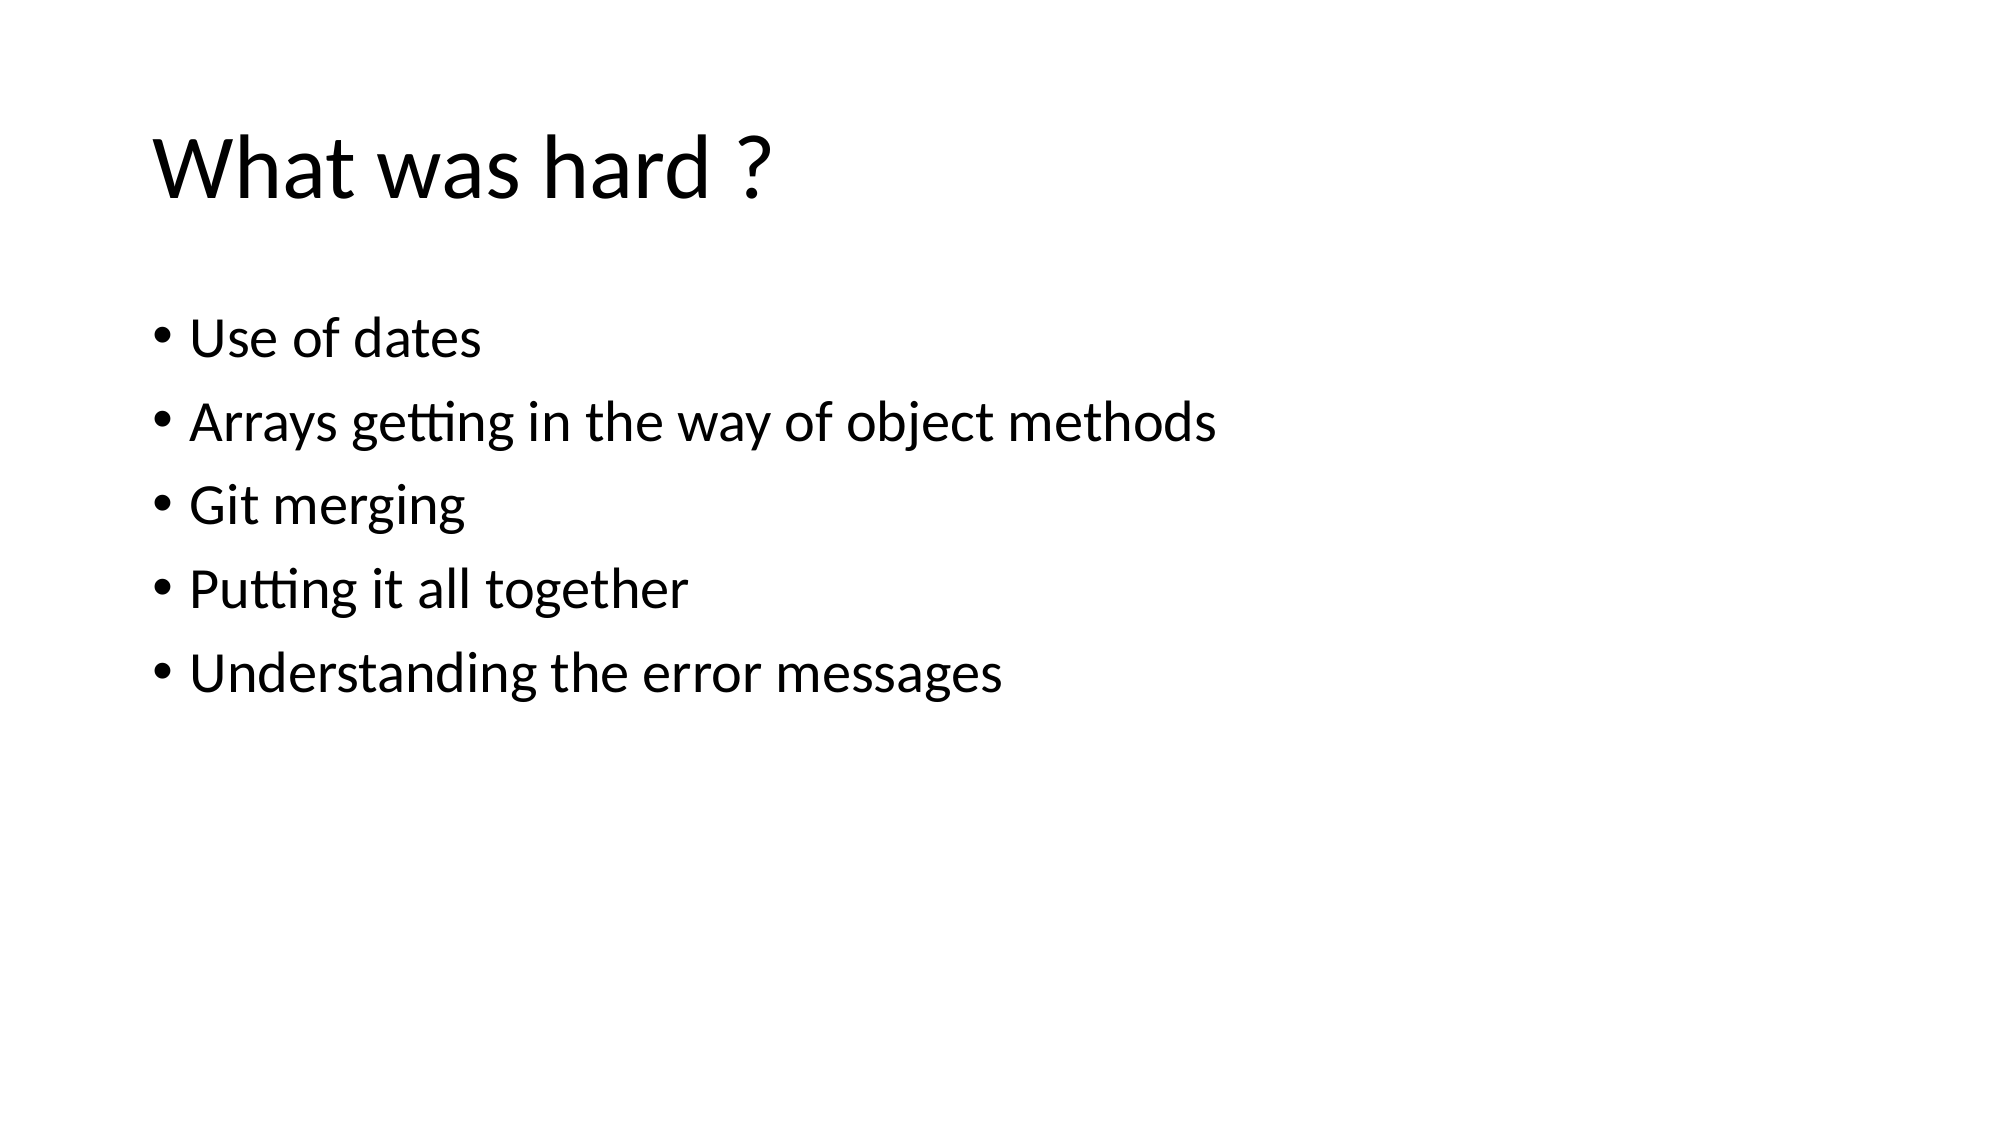

# What was hard ?
Use of dates
Arrays getting in the way of object methods
Git merging
Putting it all together
Understanding the error messages